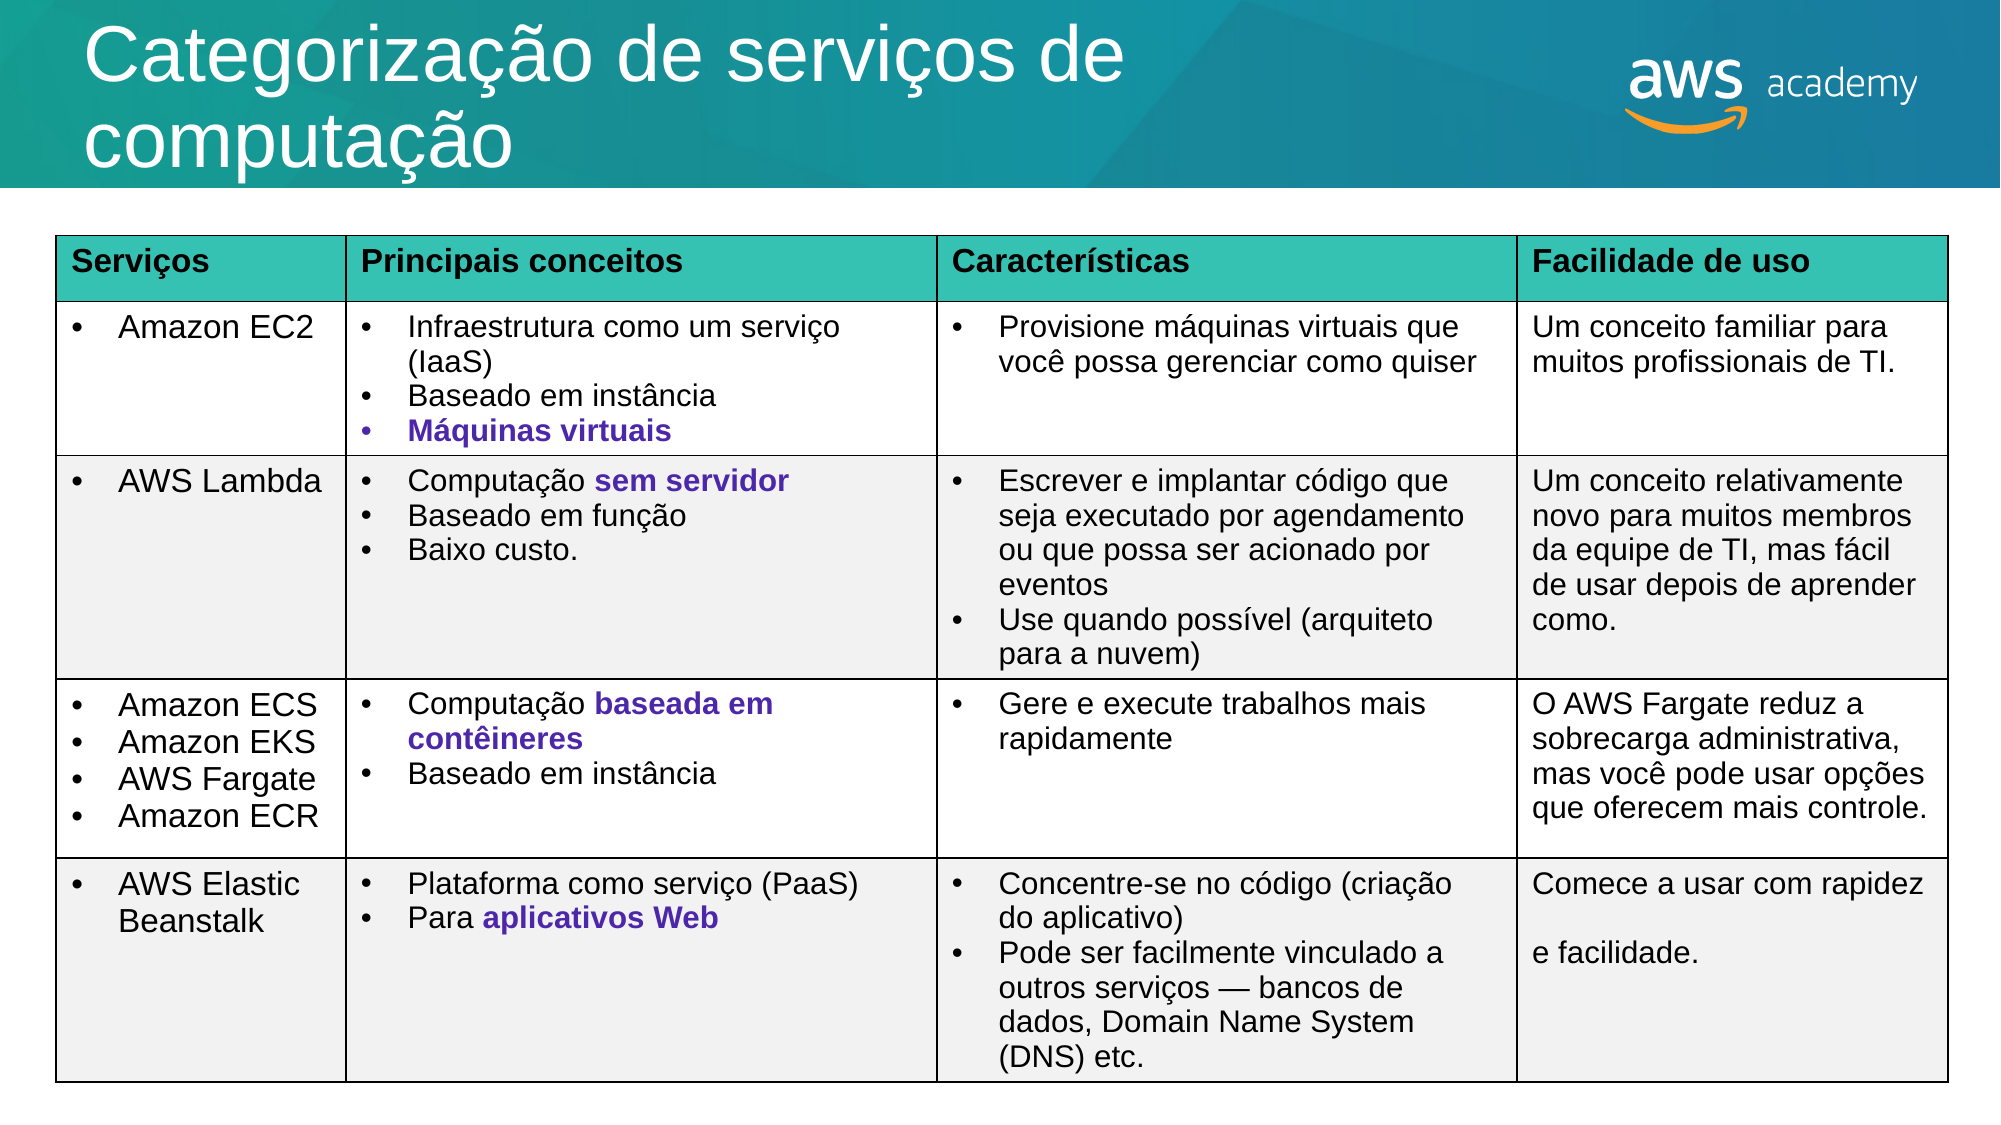

# Categorização de serviços de computação
| Serviços | Principais conceitos | Características | Facilidade de uso |
| --- | --- | --- | --- |
| Amazon EC2 | Infraestrutura como um serviço (IaaS) Baseado em instância Máquinas virtuais | Provisione máquinas virtuais que você possa gerenciar como quiser | Um conceito familiar para muitos profissionais de TI. |
| AWS Lambda | Computação sem servidor Baseado em função Baixo custo. | Escrever e implantar código que seja executado por agendamento ou que possa ser acionado por eventos Use quando possível (arquiteto para a nuvem) | Um conceito relativamente novo para muitos membros da equipe de TI, mas fácil de usar depois de aprender como. |
| Amazon ECS Amazon EKS AWS Fargate Amazon ECR | Computação baseada em contêineres Baseado em instância | Gere e execute trabalhos mais rapidamente | O AWS Fargate reduz a sobrecarga administrativa, mas você pode usar opções que oferecem mais controle. |
| AWS Elastic Beanstalk | Plataforma como serviço (PaaS) Para aplicativos Web | Concentre-se no código (criação do aplicativo) Pode ser facilmente vinculado a outros serviços — bancos de dados, Domain Name System (DNS) etc. | Comece a usar com rapidez e facilidade. |
© 2019 Amazon Web Services, Inc. ou suas afiliadas. Todos os direitos reservados.
6